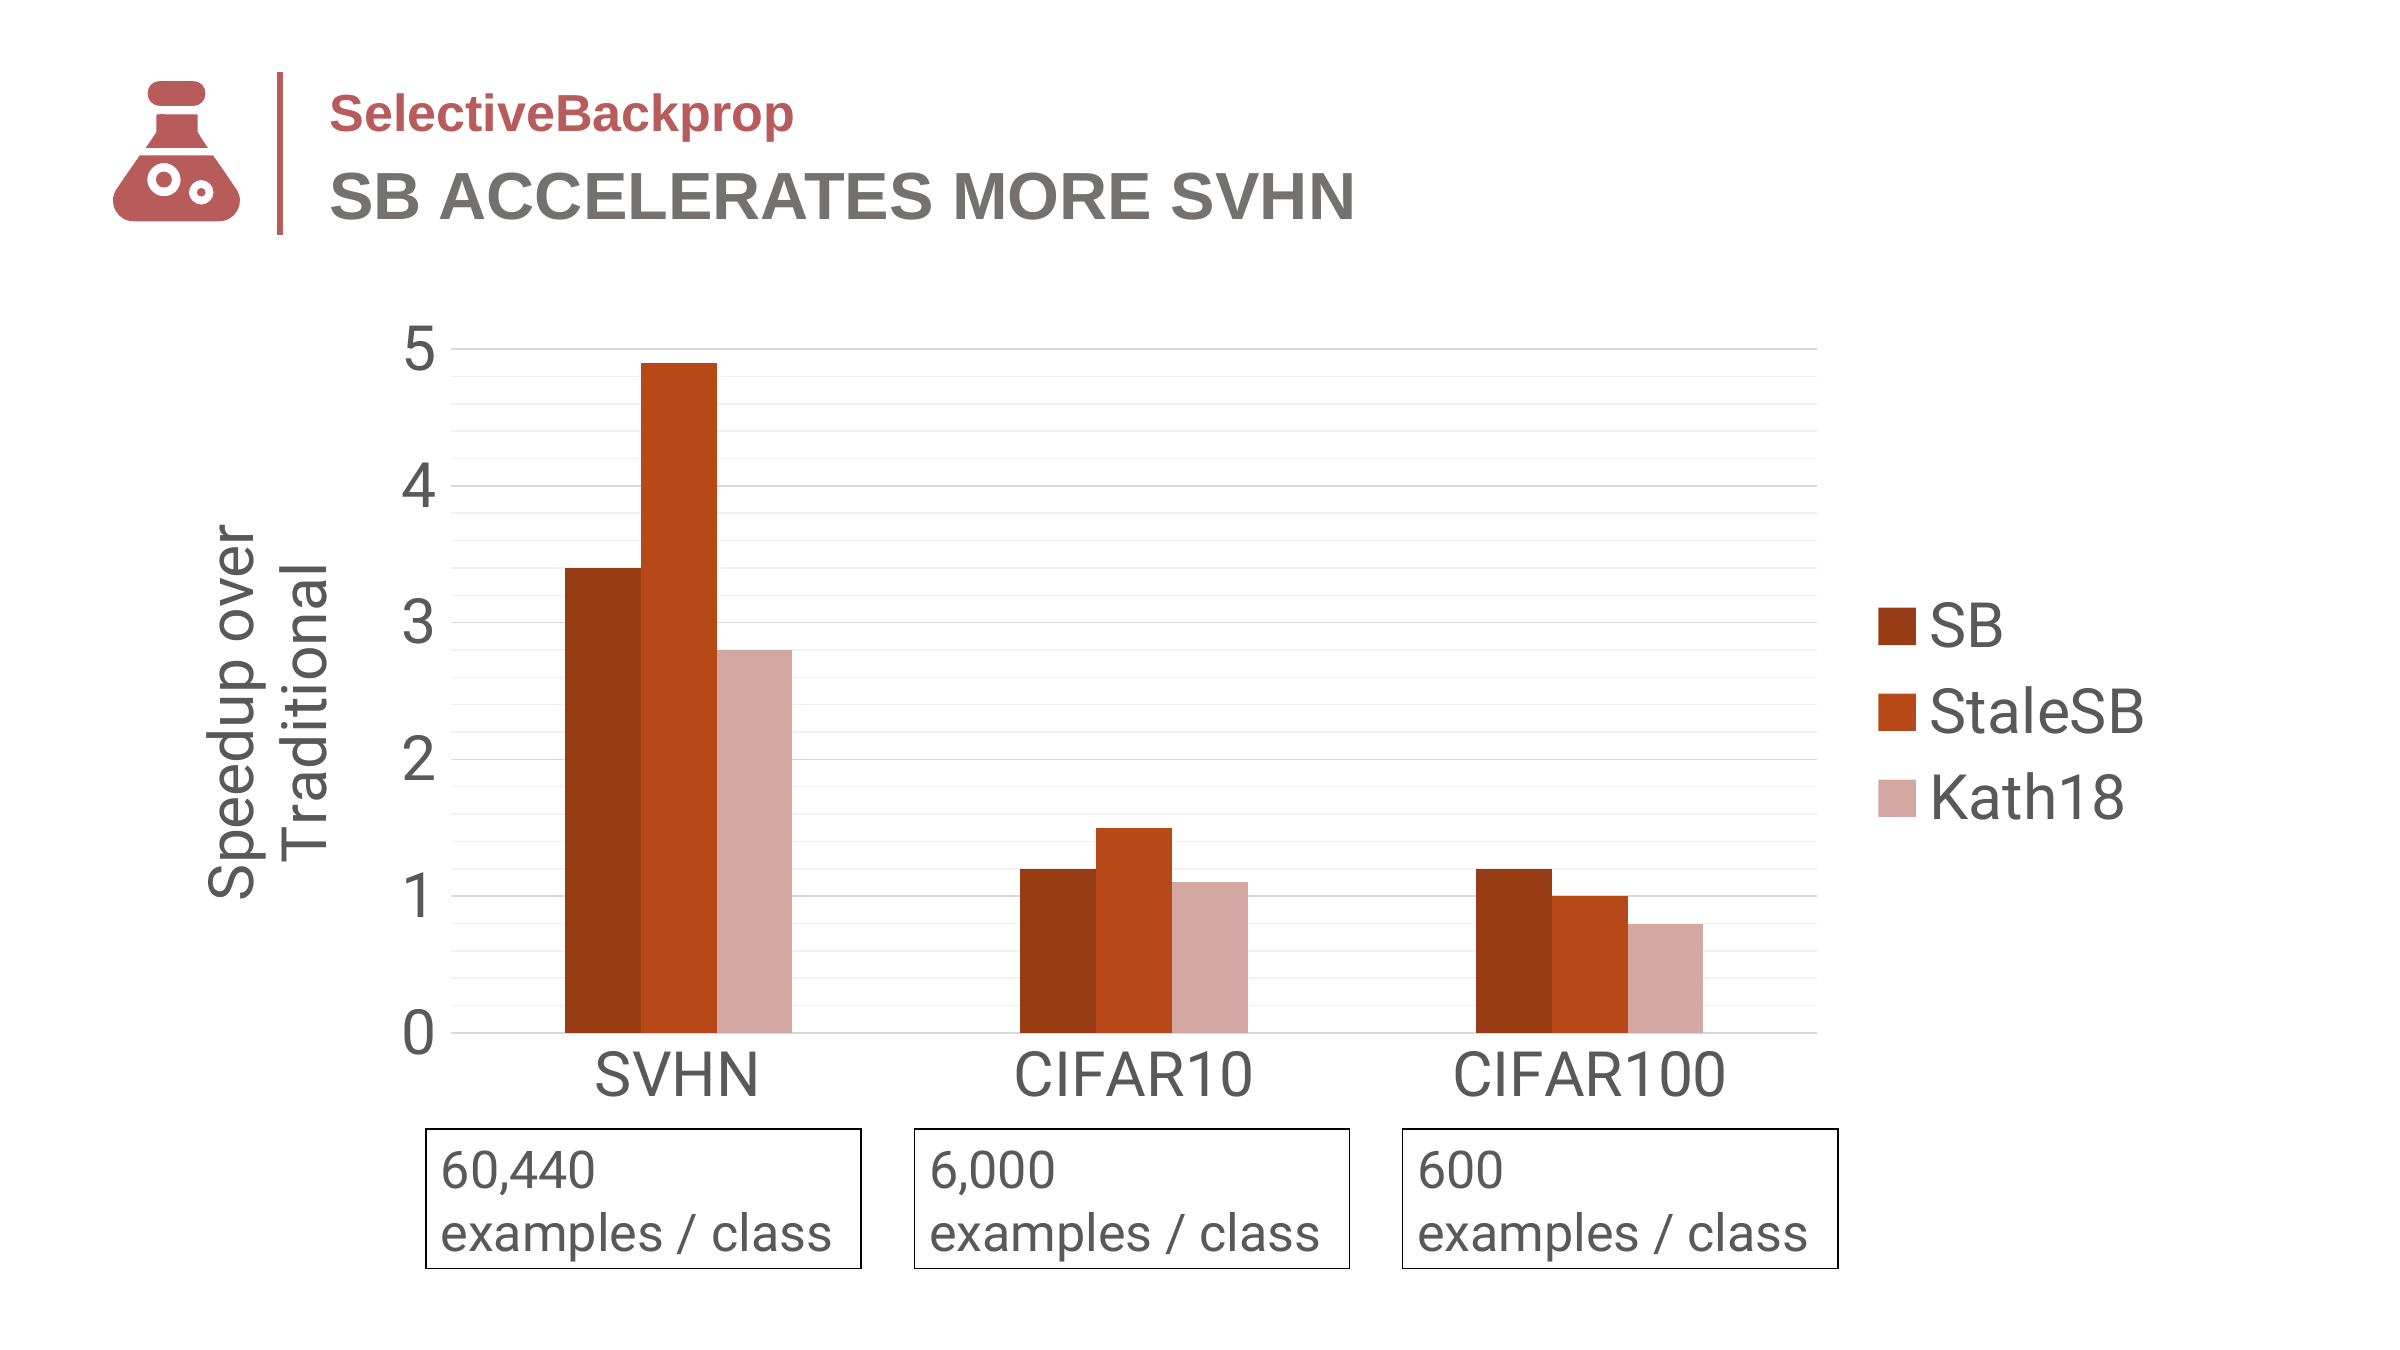

# SelectiveBackprop
SB ACCELERATES MORE SVHN

### Chart

| Category | SB | StaleSB | Kath18 |
|---|---|---|---|
| SVHN | 3.4 | 4.9 | 2.8 |
| CIFAR10 | 1.2 | 1.5 | 1.1 |
| CIFAR100 | 1.2 | 1.0 | 0.8 |
6,000
examples / class
600
examples / class
60,440
examples / class